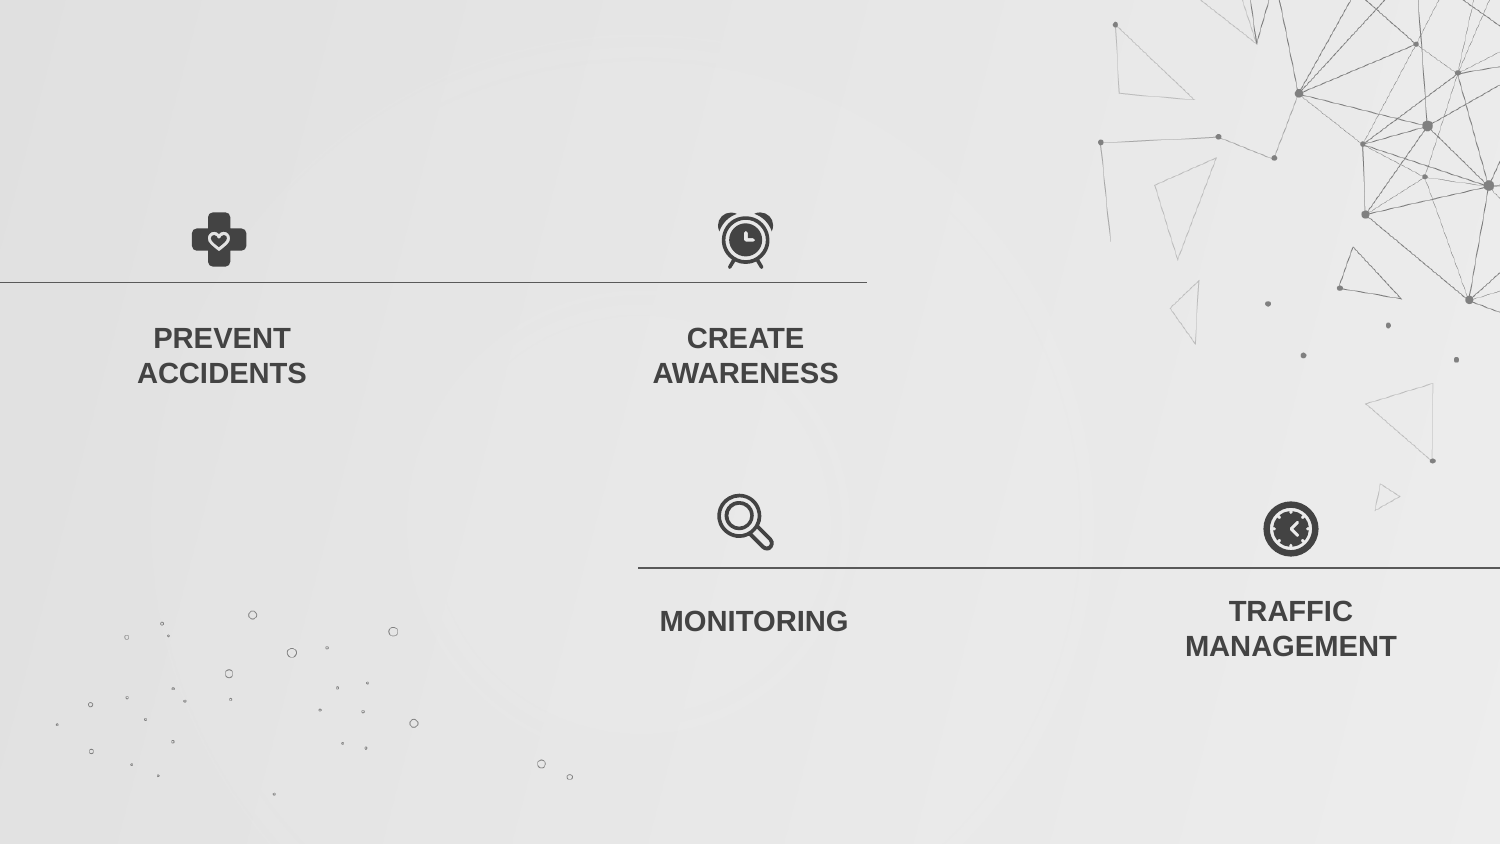

CREATE AWARENESS
PREVENT ACCIDENTS

MONITORING
TRAFFIC MANAGEMENT